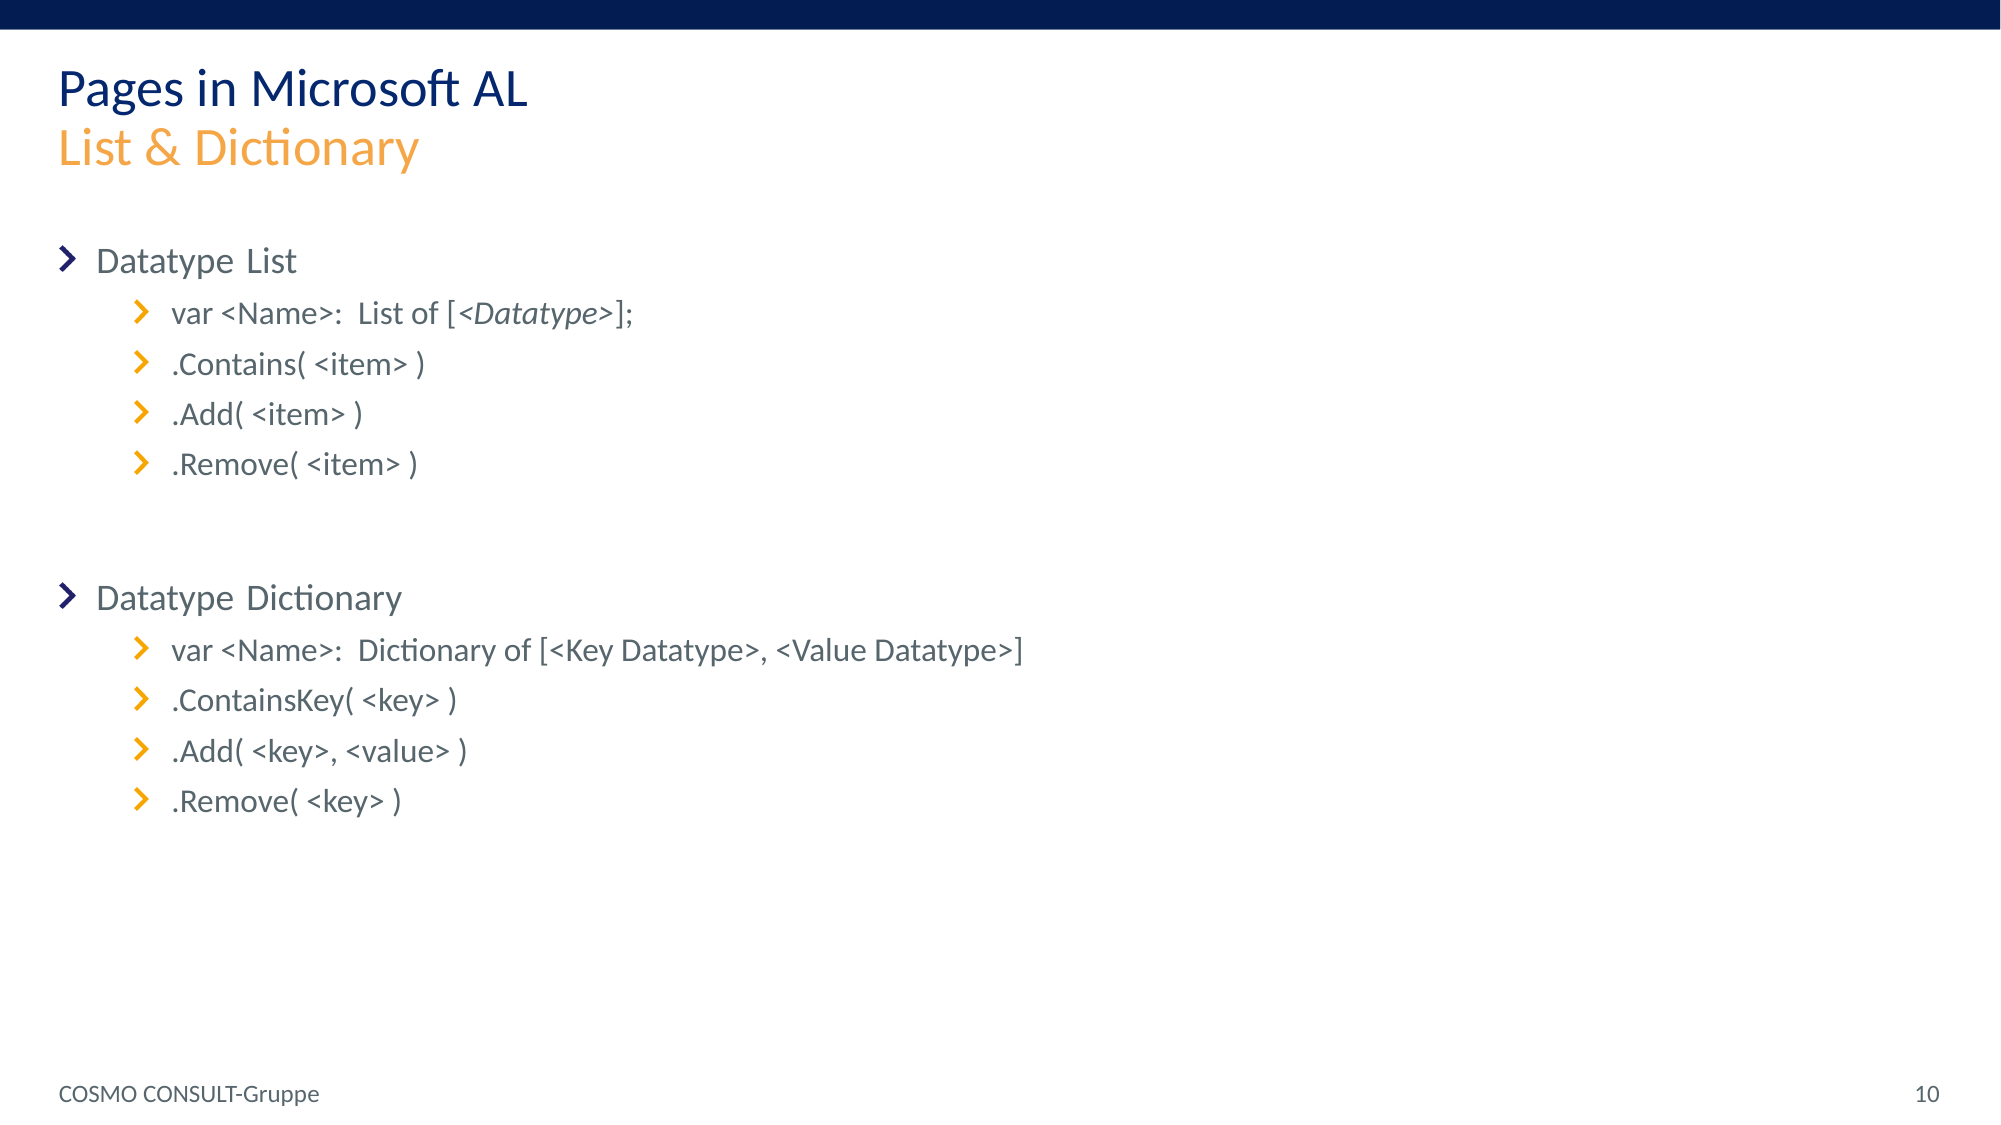

# Pages in Microsoft AL List & Dictionary
Datatype	List
var <Name>:  List of [<Datatype>];
.Contains( <item> )
.Add( <item> )
.Remove( <item> )

Datatype	Dictionary
var <Name>:  Dictionary of [<Key Datatype>, <Value Datatype>]
.ContainsKey( <key> )
.Add( <key>, <value> )
.Remove( <key> )

COSMO CONSULT-Gruppe
 10